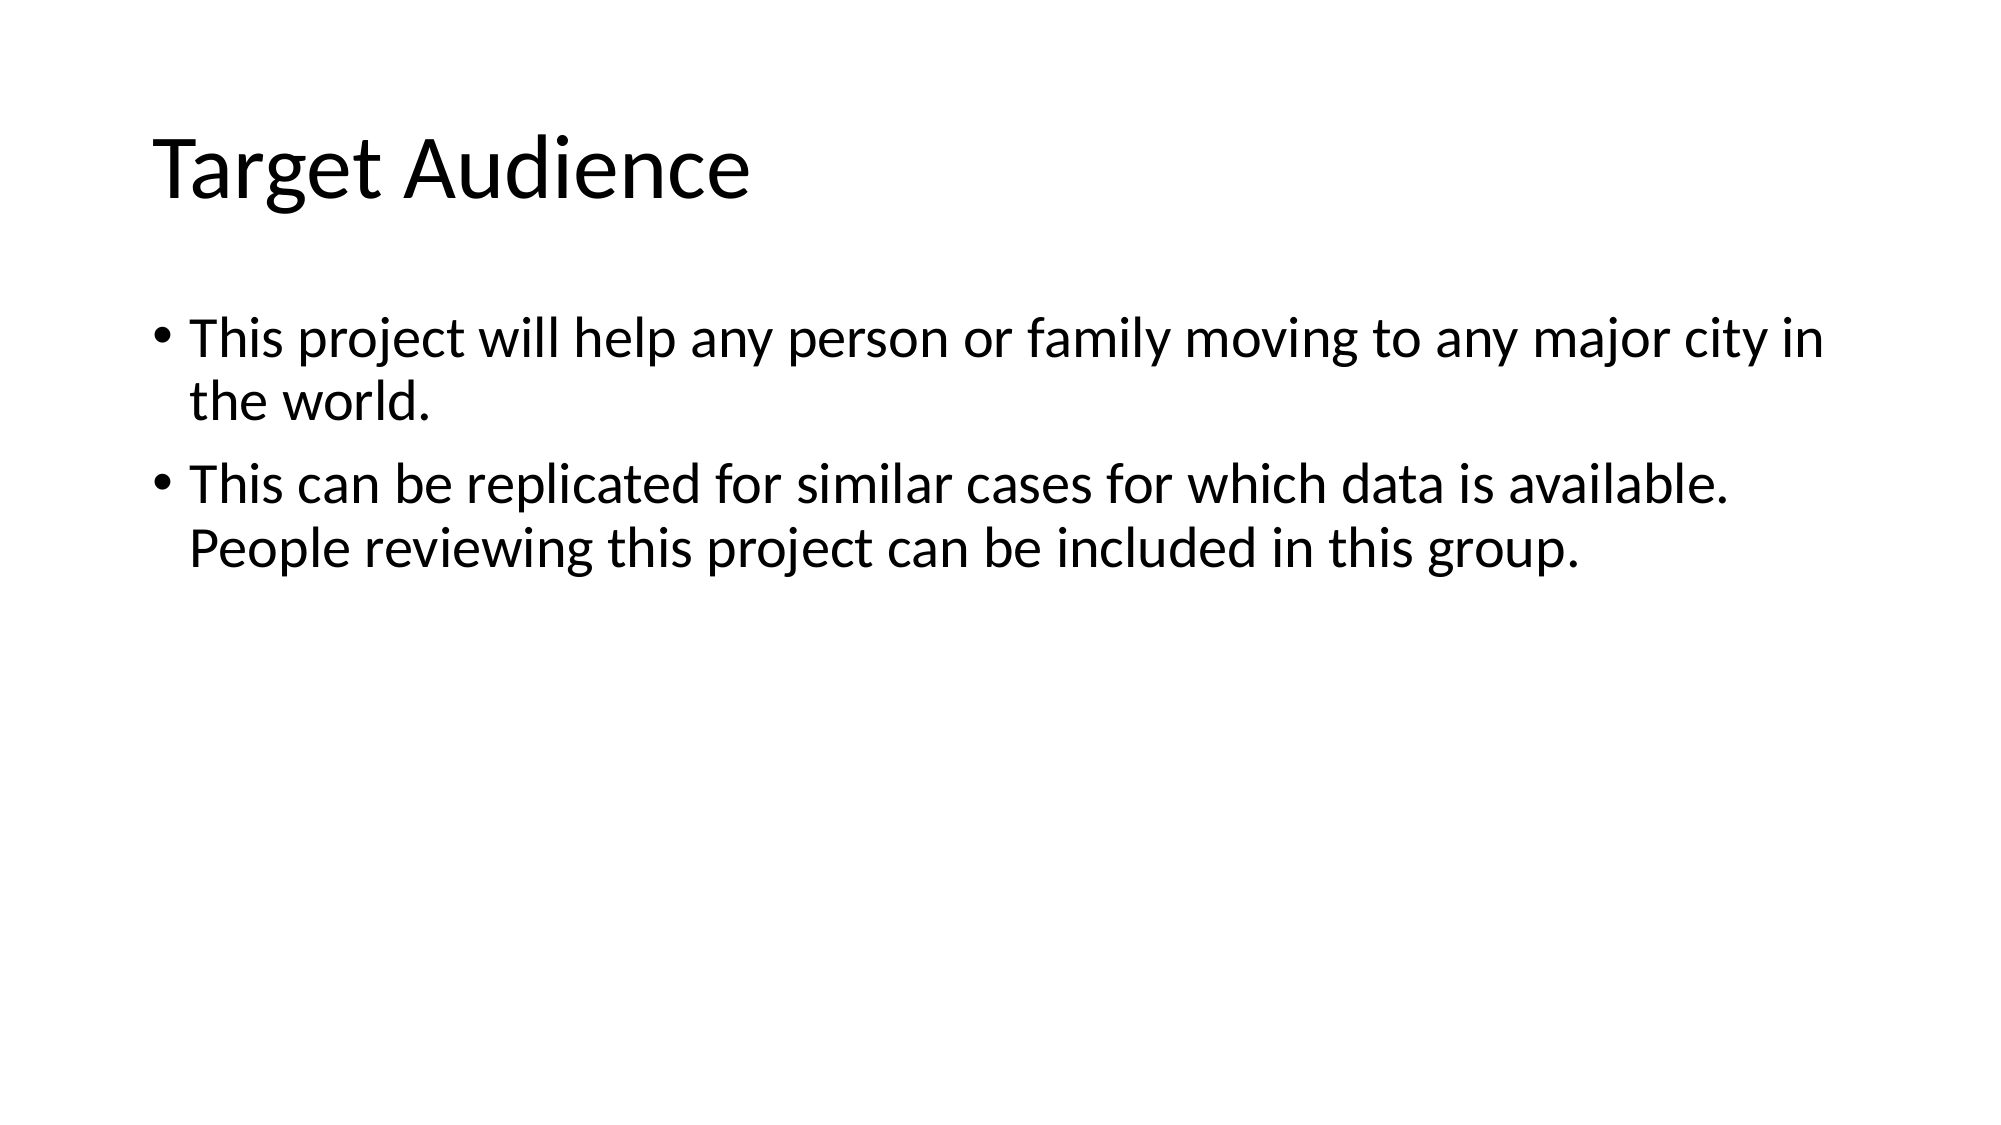

# Target Audience
This project will help any person or family moving to any major city in the world.
This can be replicated for similar cases for which data is available. People reviewing this project can be included in this group.